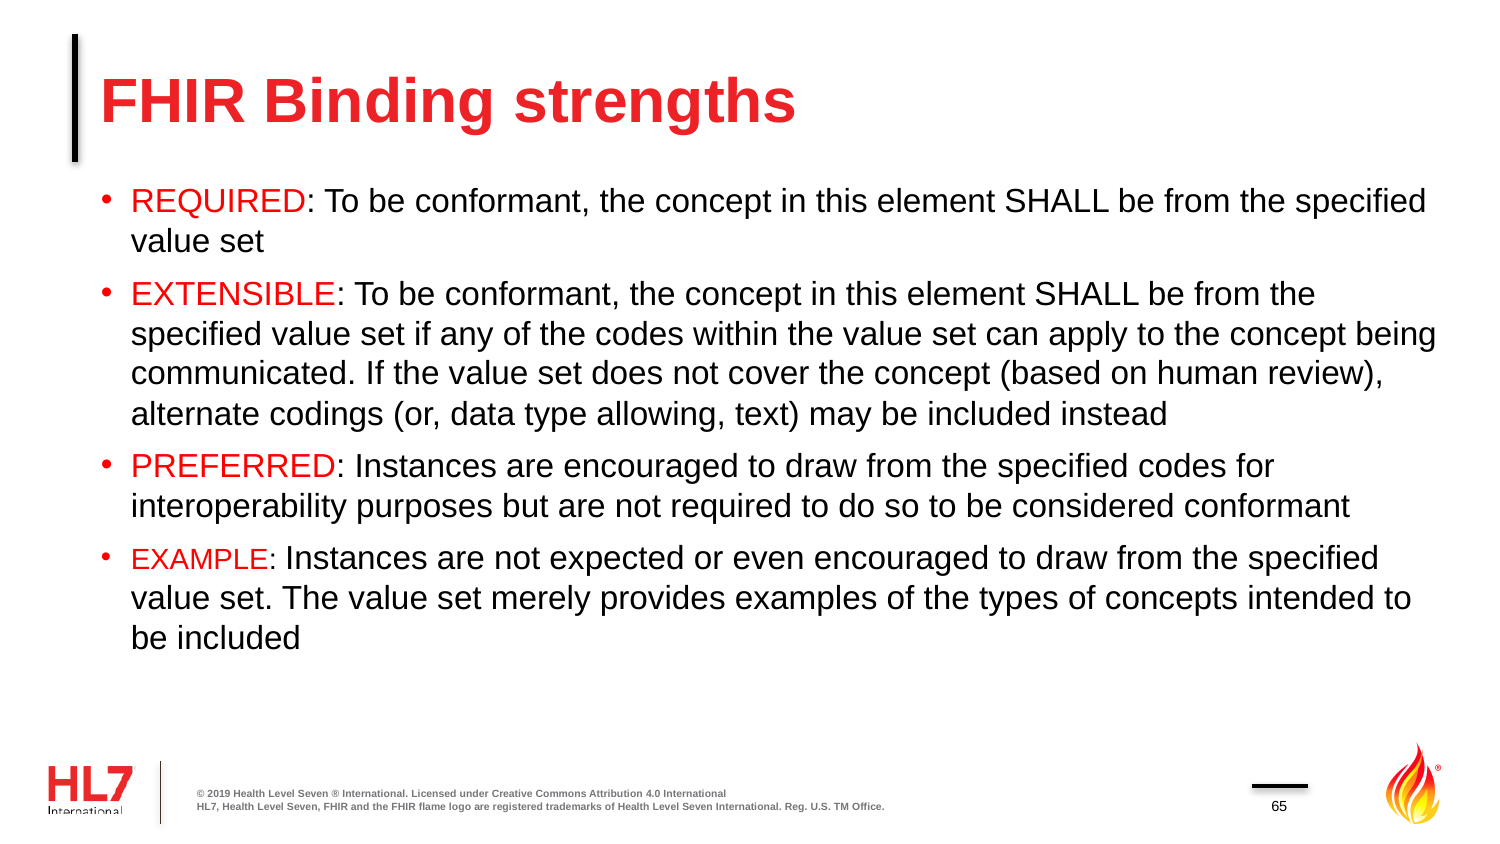

# FHIR Binding strengths
REQUIRED: To be conformant, the concept in this element SHALL be from the specified value set
EXTENSIBLE: To be conformant, the concept in this element SHALL be from the specified value set if any of the codes within the value set can apply to the concept being communicated. If the value set does not cover the concept (based on human review), alternate codings (or, data type allowing, text) may be included instead
PREFERRED: Instances are encouraged to draw from the specified codes for interoperability purposes but are not required to do so to be considered conformant
EXAMPLE: Instances are not expected or even encouraged to draw from the specified value set. The value set merely provides examples of the types of concepts intended to be included
© 2019 Health Level Seven ® International. Licensed under Creative Commons Attribution 4.0 International
HL7, Health Level Seven, FHIR and the FHIR flame logo are registered trademarks of Health Level Seven International. Reg. U.S. TM Office.
65